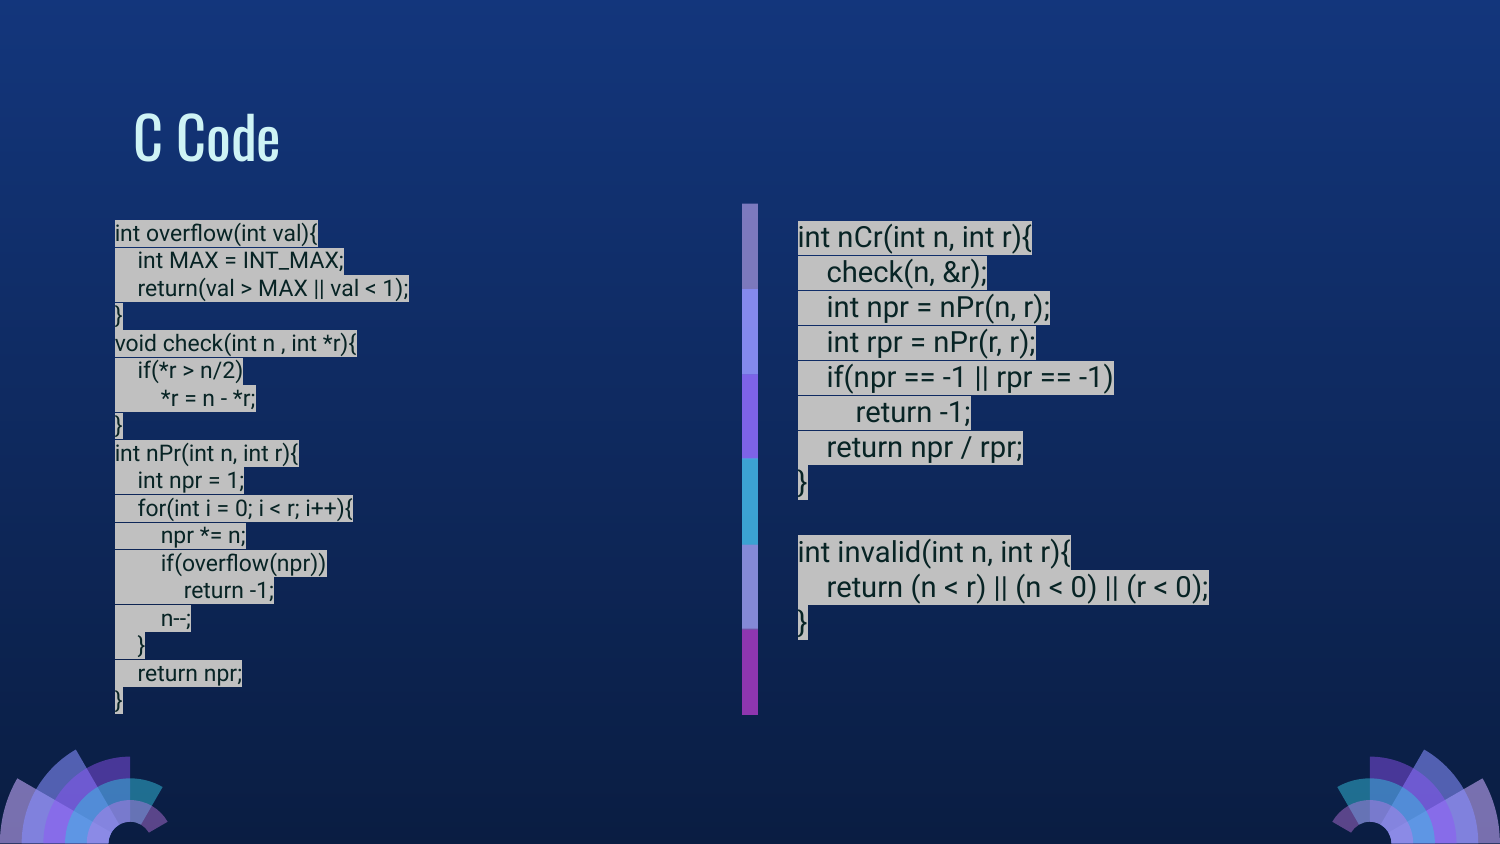

C Code
int overflow(int val){
    int MAX = INT_MAX;
    return(val > MAX || val < 1);
}
void check(int n , int *r){
    if(*r > n/2)
        *r = n - *r;
}
int nPr(int n, int r){
    int npr = 1;
    for(int i = 0; i < r; i++){
        npr *= n;
        if(overflow(npr))
            return -1;
        n--;
    }
    return npr;
}
int nCr(int n, int r){
    check(n, &r);
    int npr = nPr(n, r);
    int rpr = nPr(r, r);
    if(npr == -1 || rpr == -1)
        return -1;
    return npr / rpr;
}

int invalid(int n, int r){
    return (n < r) || (n < 0) || (r < 0);
}